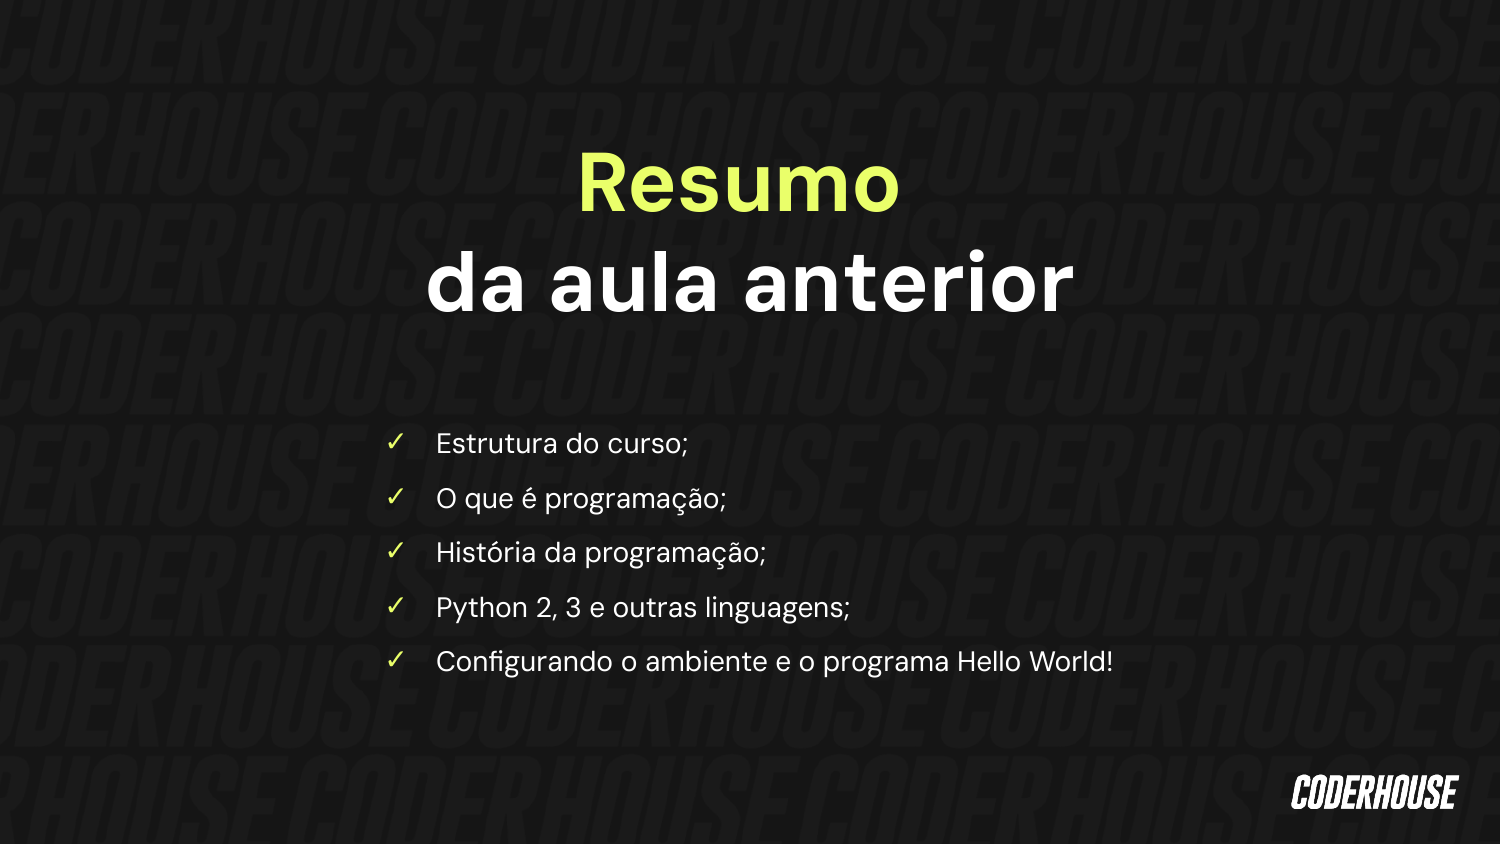

Resumo
da aula anterior
Estrutura do curso;
O que é programação;
História da programação;
Python 2, 3 e outras linguagens;
Configurando o ambiente e o programa Hello World!